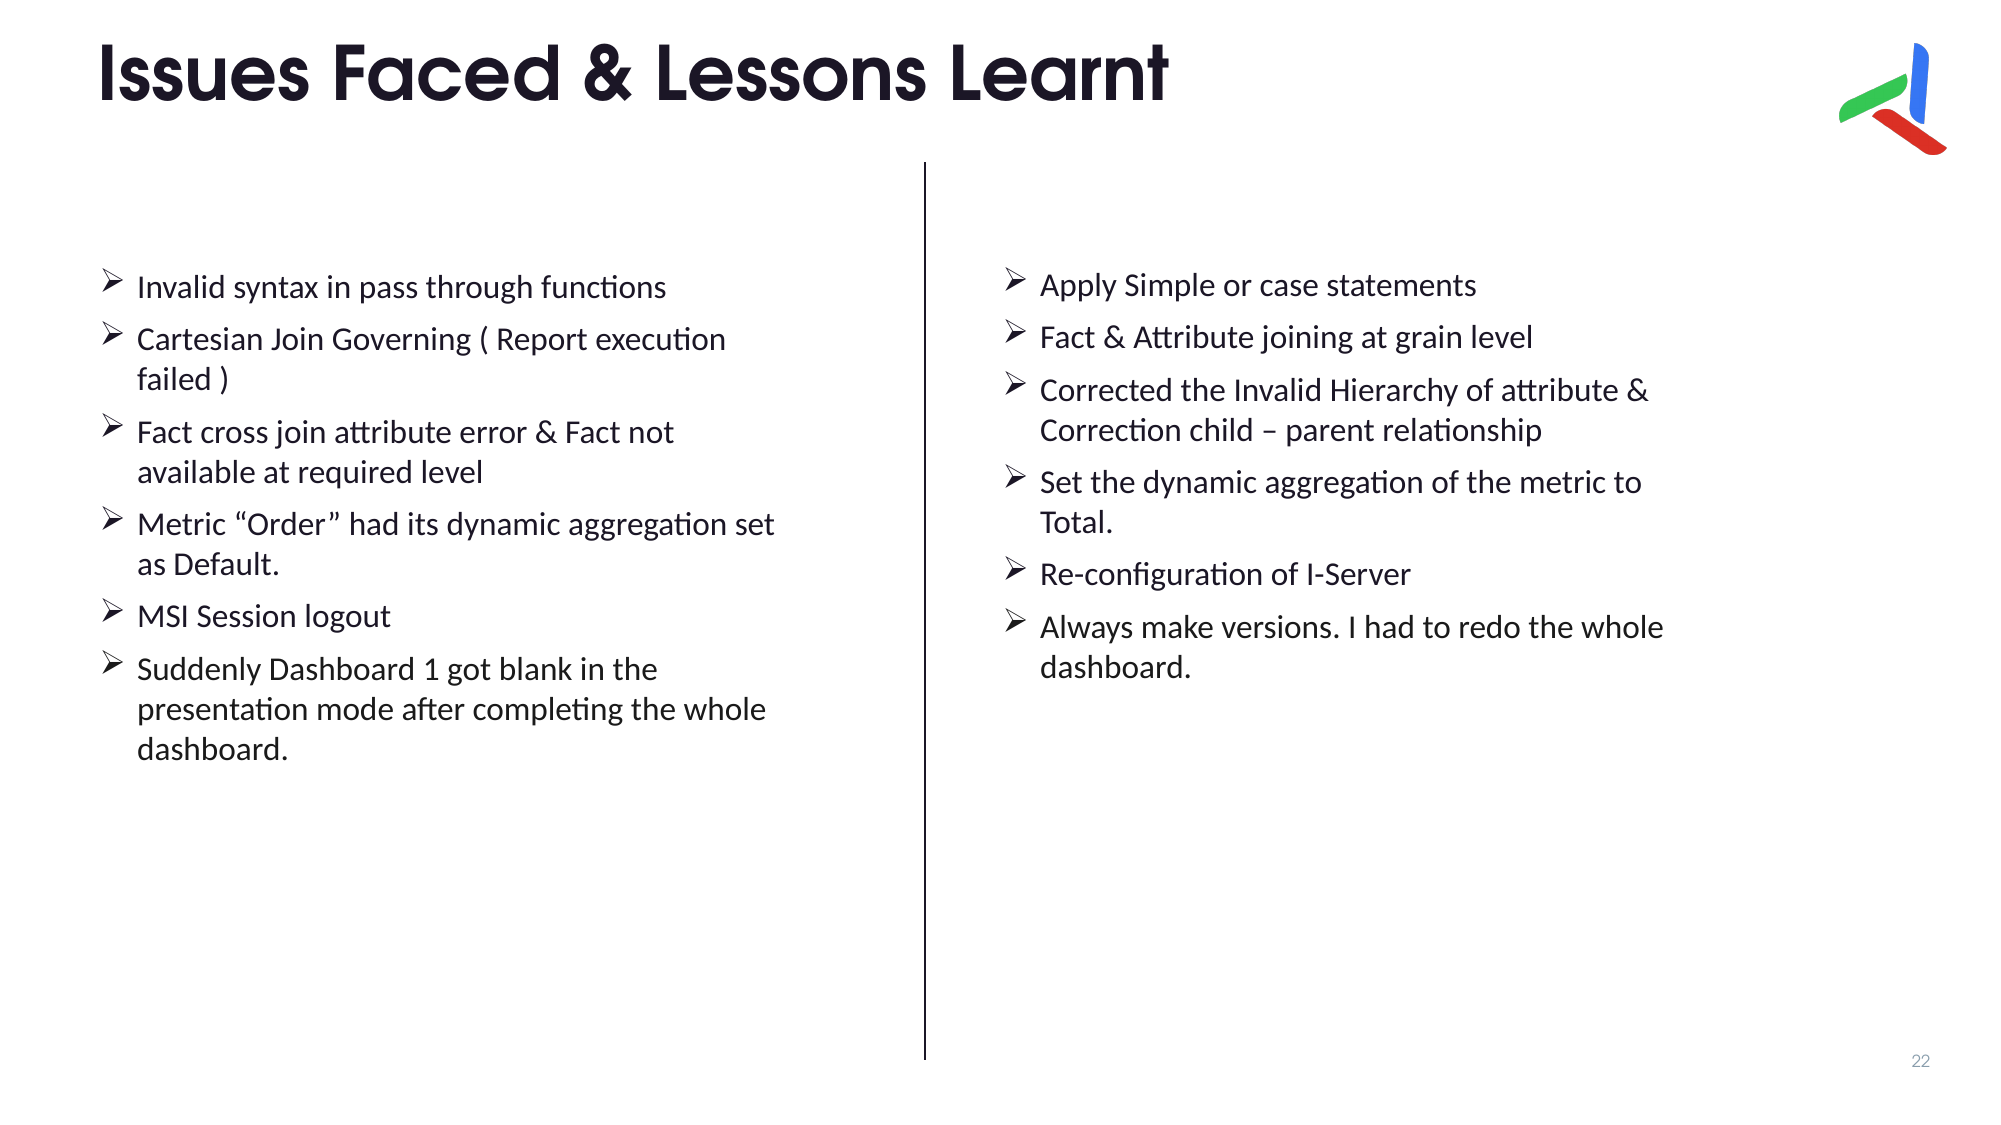

# Issues Faced & Lessons Learnt
Apply Simple or case statements
Fact & Attribute joining at grain level
Corrected the Invalid Hierarchy of attribute & Correction child – parent relationship
Set the dynamic aggregation of the metric to Total.
Re-configuration of I-Server
Always make versions. I had to redo the whole dashboard.

Invalid syntax in pass through functions
Cartesian Join Governing ( Report execution failed )
Fact cross join attribute error & Fact not available at required level
Metric “Order” had its dynamic aggregation set as Default.
MSI Session logout
Suddenly Dashboard 1 got blank in the presentation mode after completing the whole dashboard.